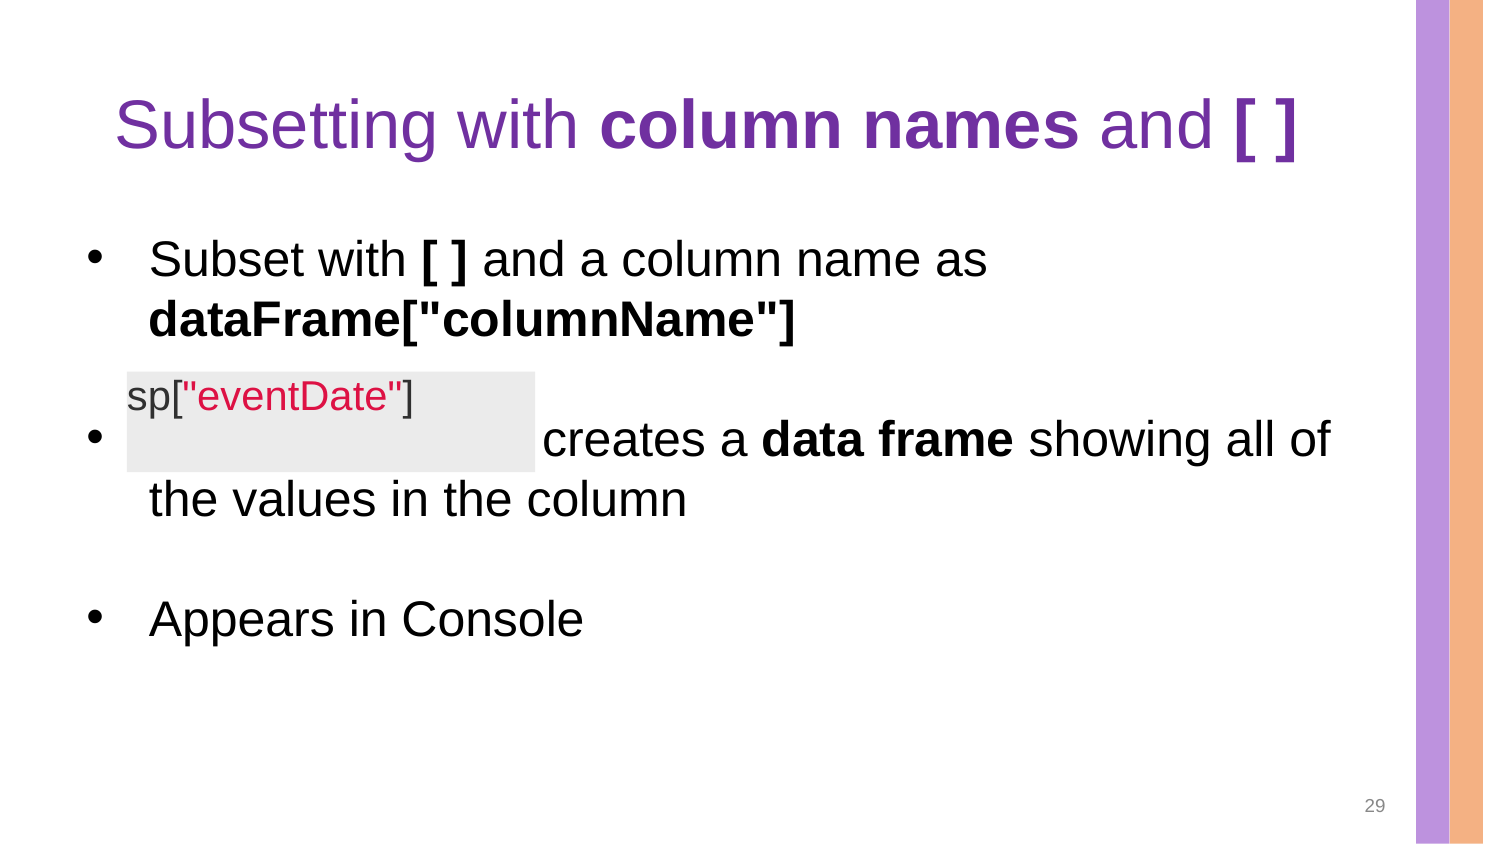

# Subsetting with column names and [ ]
Subset with [ ] and a column name as dataFrame["columnName"]

sp[“eventDate"] creates a data frame showing all of the values in the column

Appears in Console

sp["eventDate"]

29